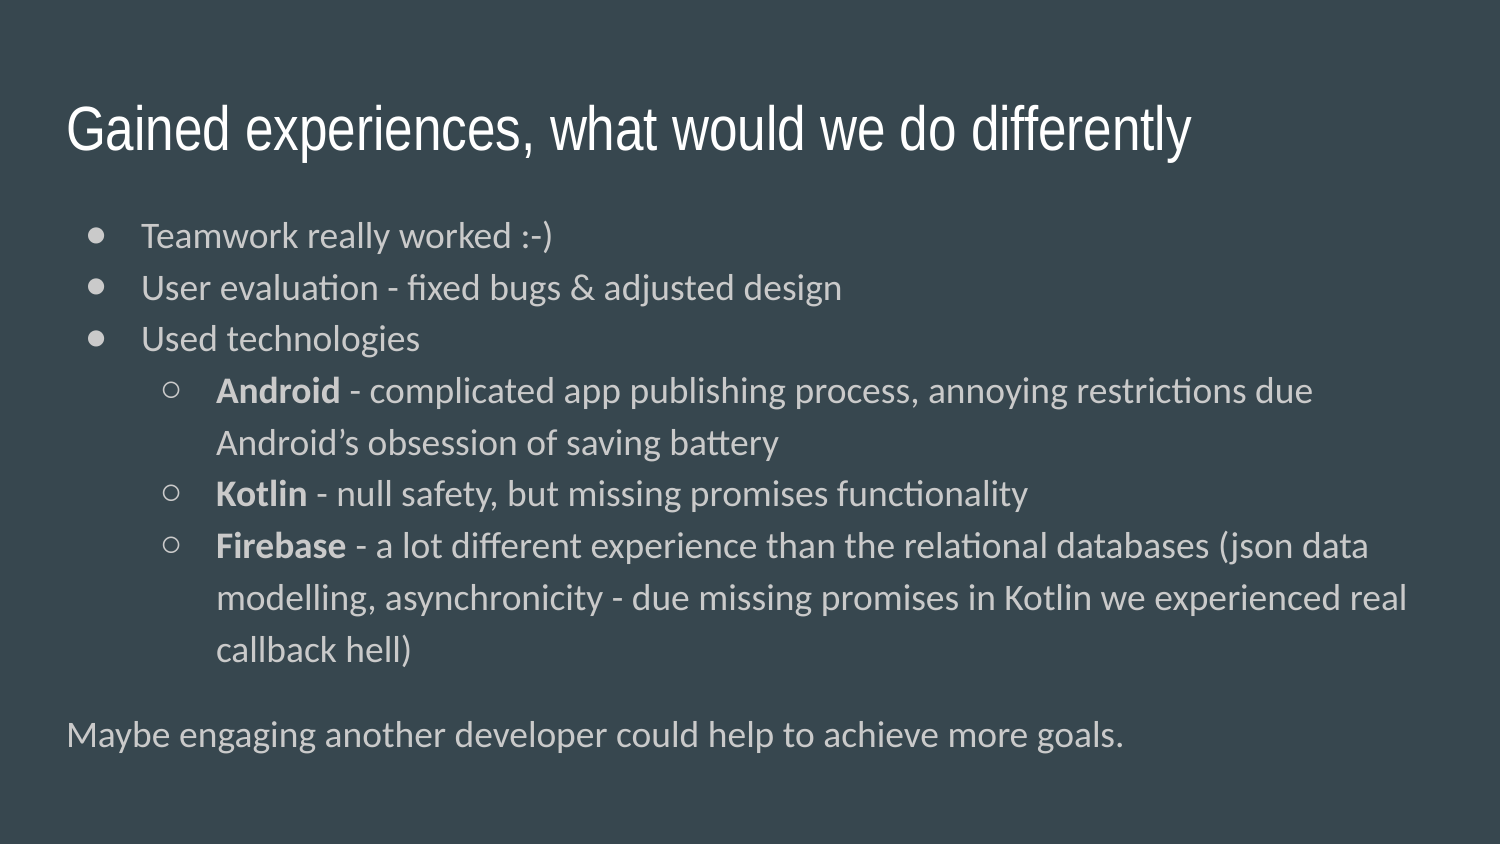

# Gained experiences, what would we do differently

Teamwork really worked :-)
User evaluation - fixed bugs & adjusted design
Used technologies
Android - complicated app publishing process, annoying restrictions due Android’s obsession of saving battery
Kotlin - null safety, but missing promises functionality
Firebase - a lot different experience than the relational databases (json data modelling, asynchronicity - due missing promises in Kotlin we experienced real callback hell)
Maybe engaging another developer could help to achieve more goals.